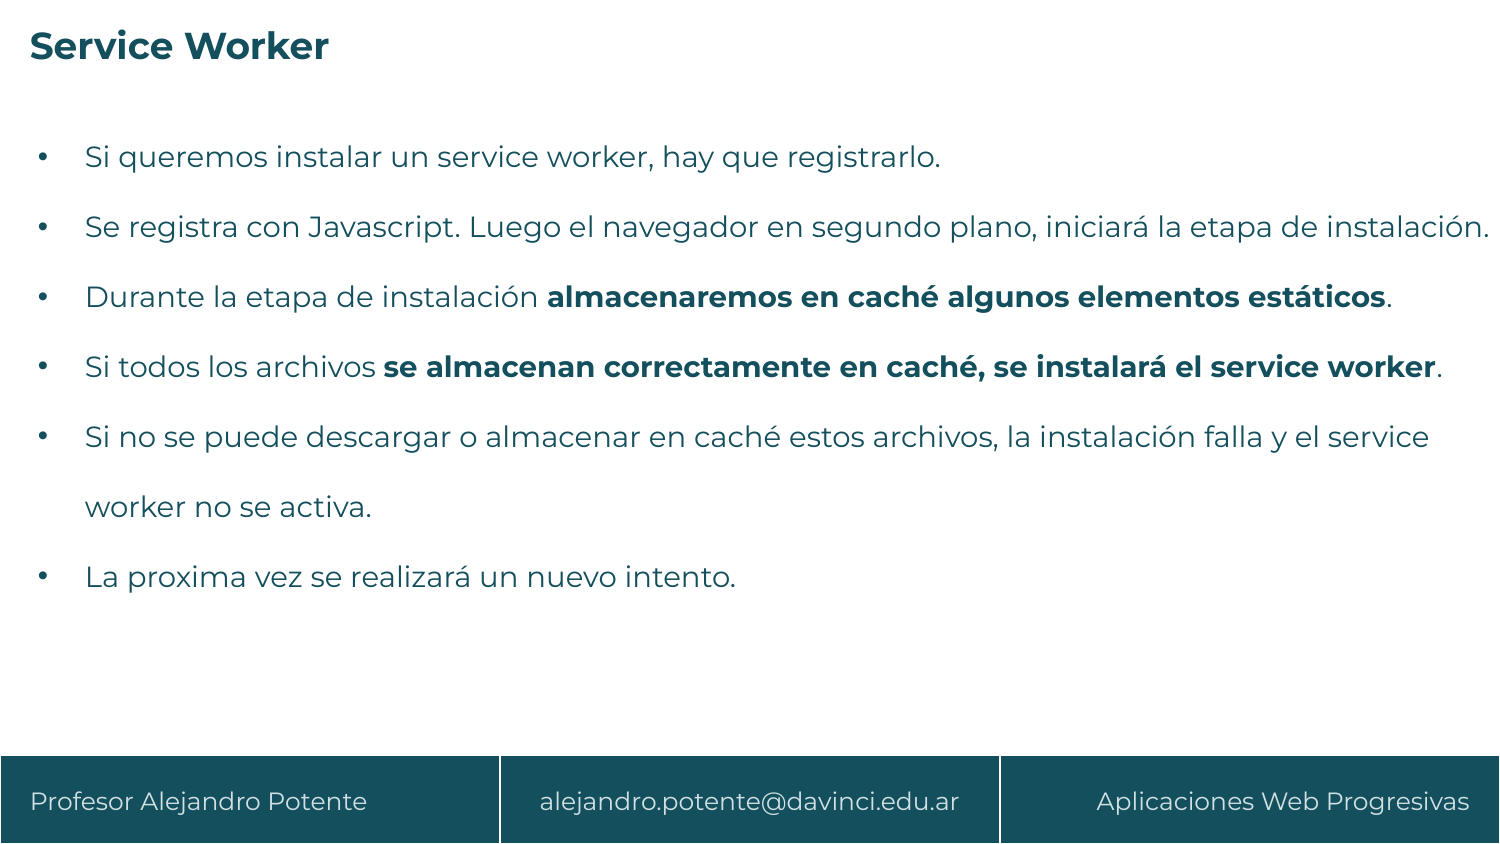

Service Worker
Si queremos instalar un service worker, hay que registrarlo.
Se registra con Javascript. Luego el navegador en segundo plano, iniciará la etapa de instalación.
Durante la etapa de instalación almacenaremos en caché algunos elementos estáticos.
Si todos los archivos se almacenan correctamente en caché, se instalará el service worker.
Si no se puede descargar o almacenar en caché estos archivos, la instalación falla y el service worker no se activa.
La proxima vez se realizará un nuevo intento.

| Profesor Alejandro Potente | alejandro.potente@davinci.edu.ar | Aplicaciones Web Progresivas |
| --- | --- | --- |